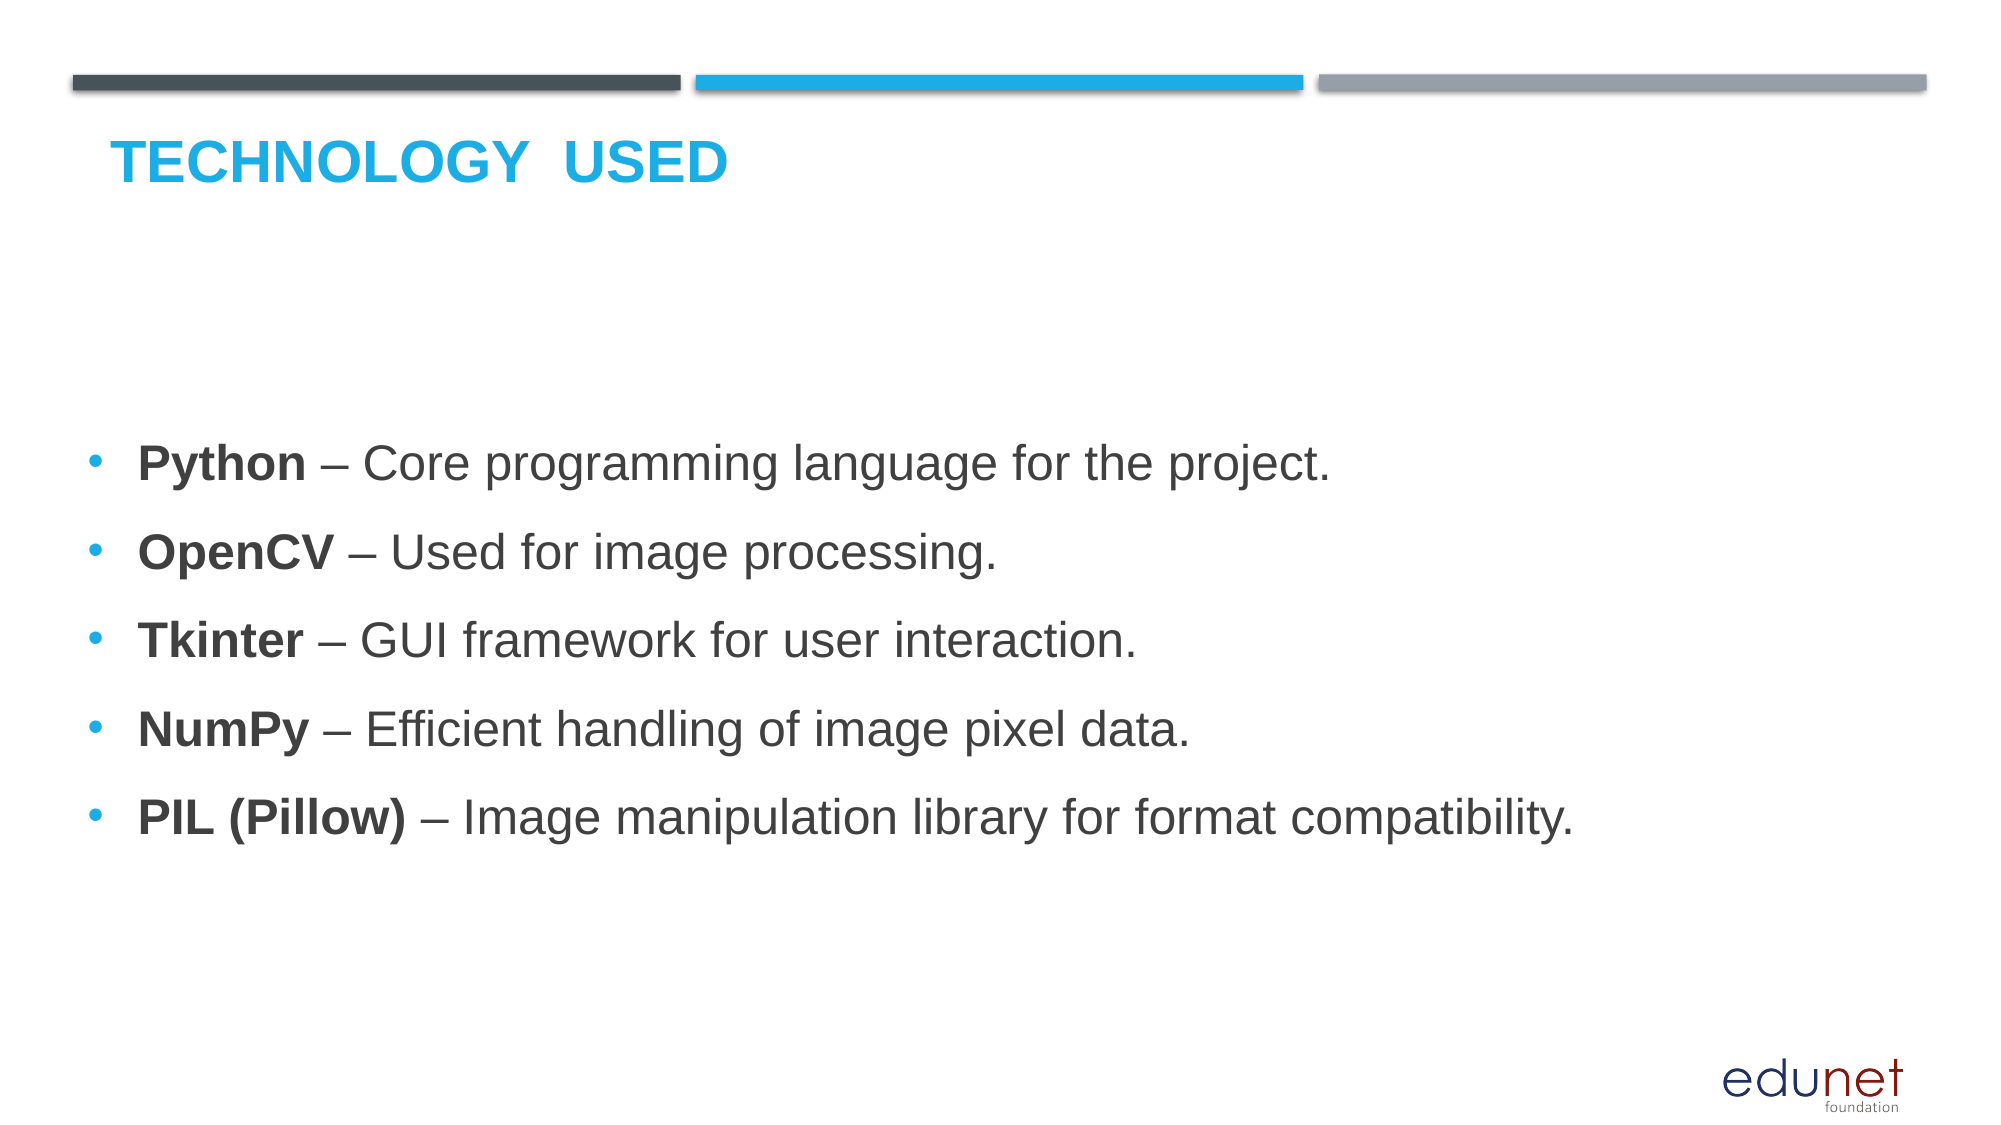

# Technology  used
Python – Core programming language for the project.
OpenCV – Used for image processing.
Tkinter – GUI framework for user interaction.
NumPy – Efficient handling of image pixel data.
PIL (Pillow) – Image manipulation library for format compatibility.